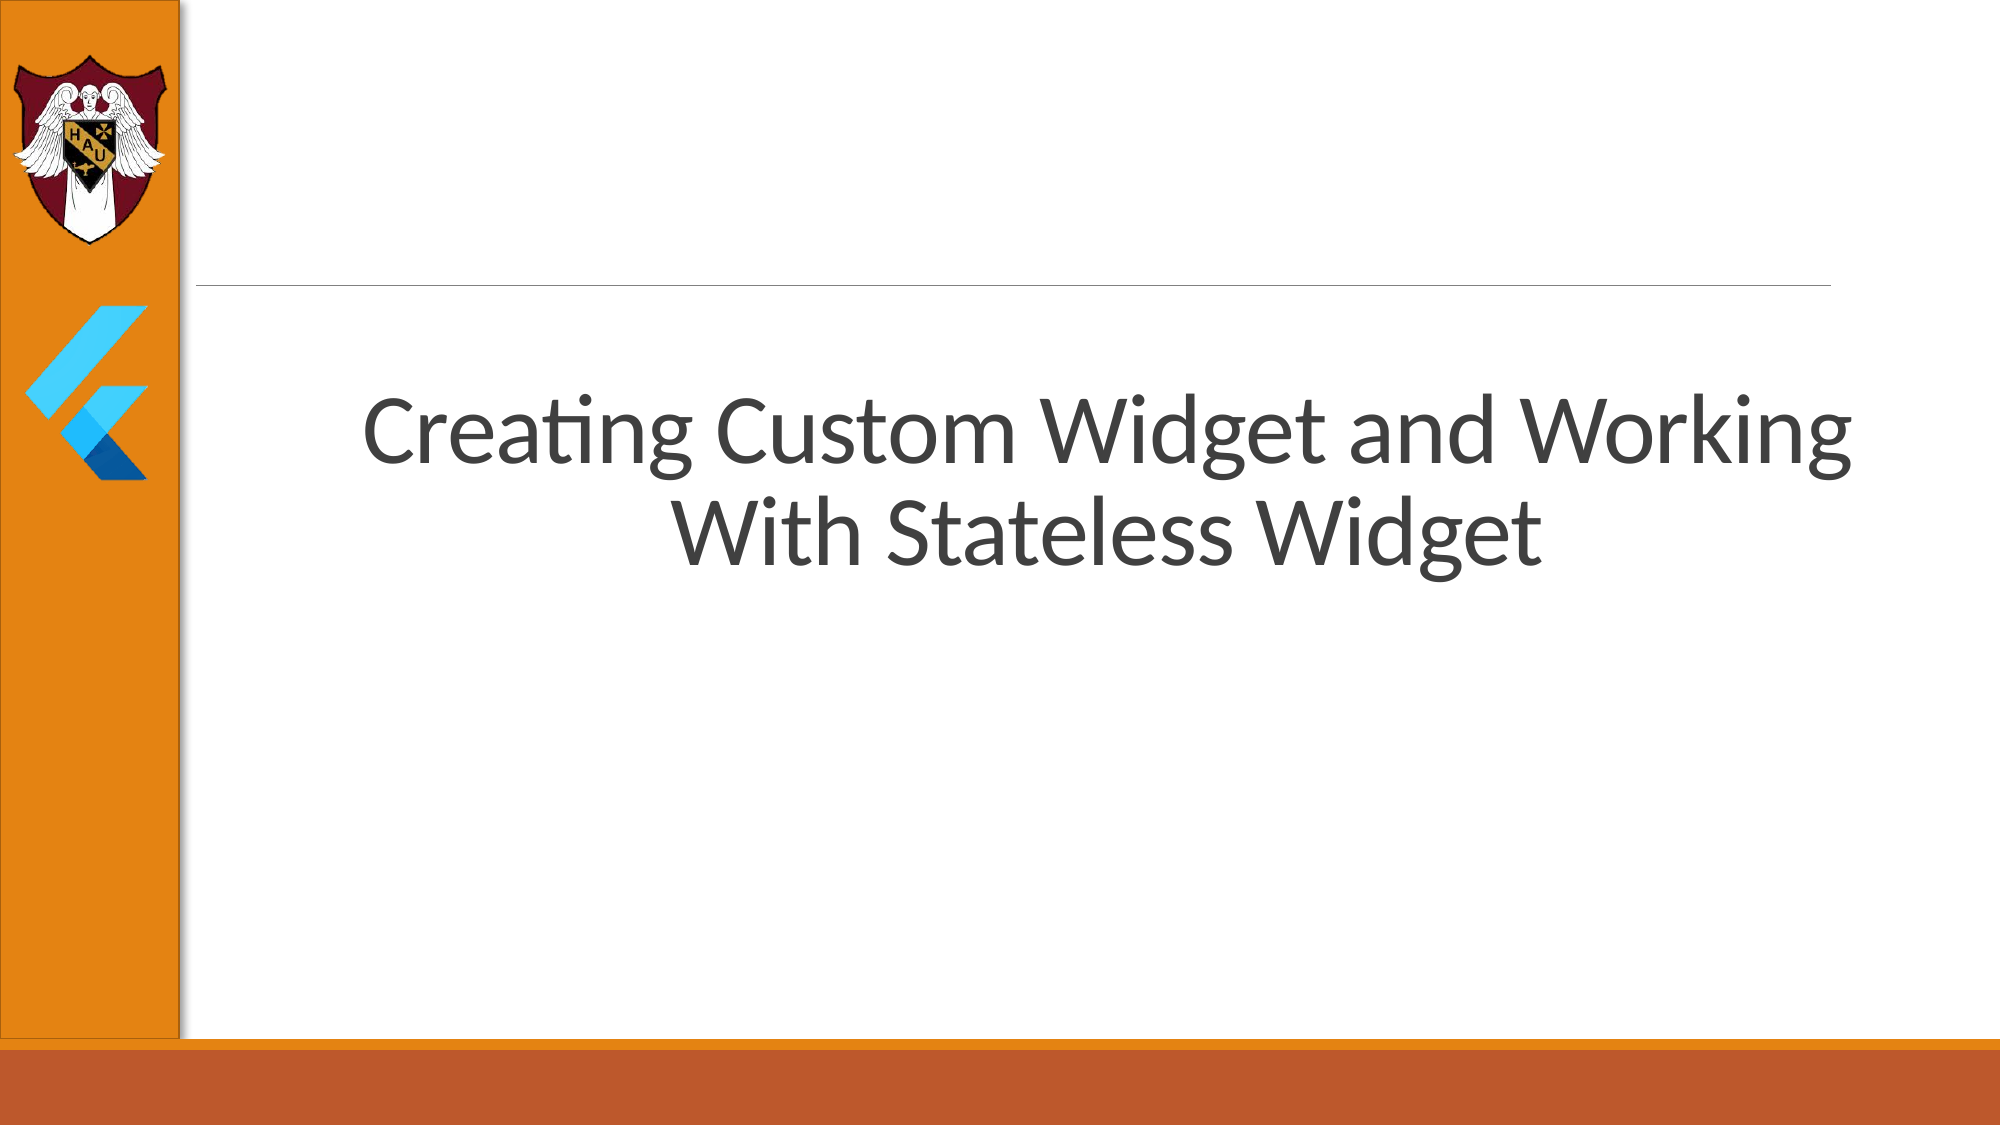

# Creating Custom Widget and Working With Stateless Widget